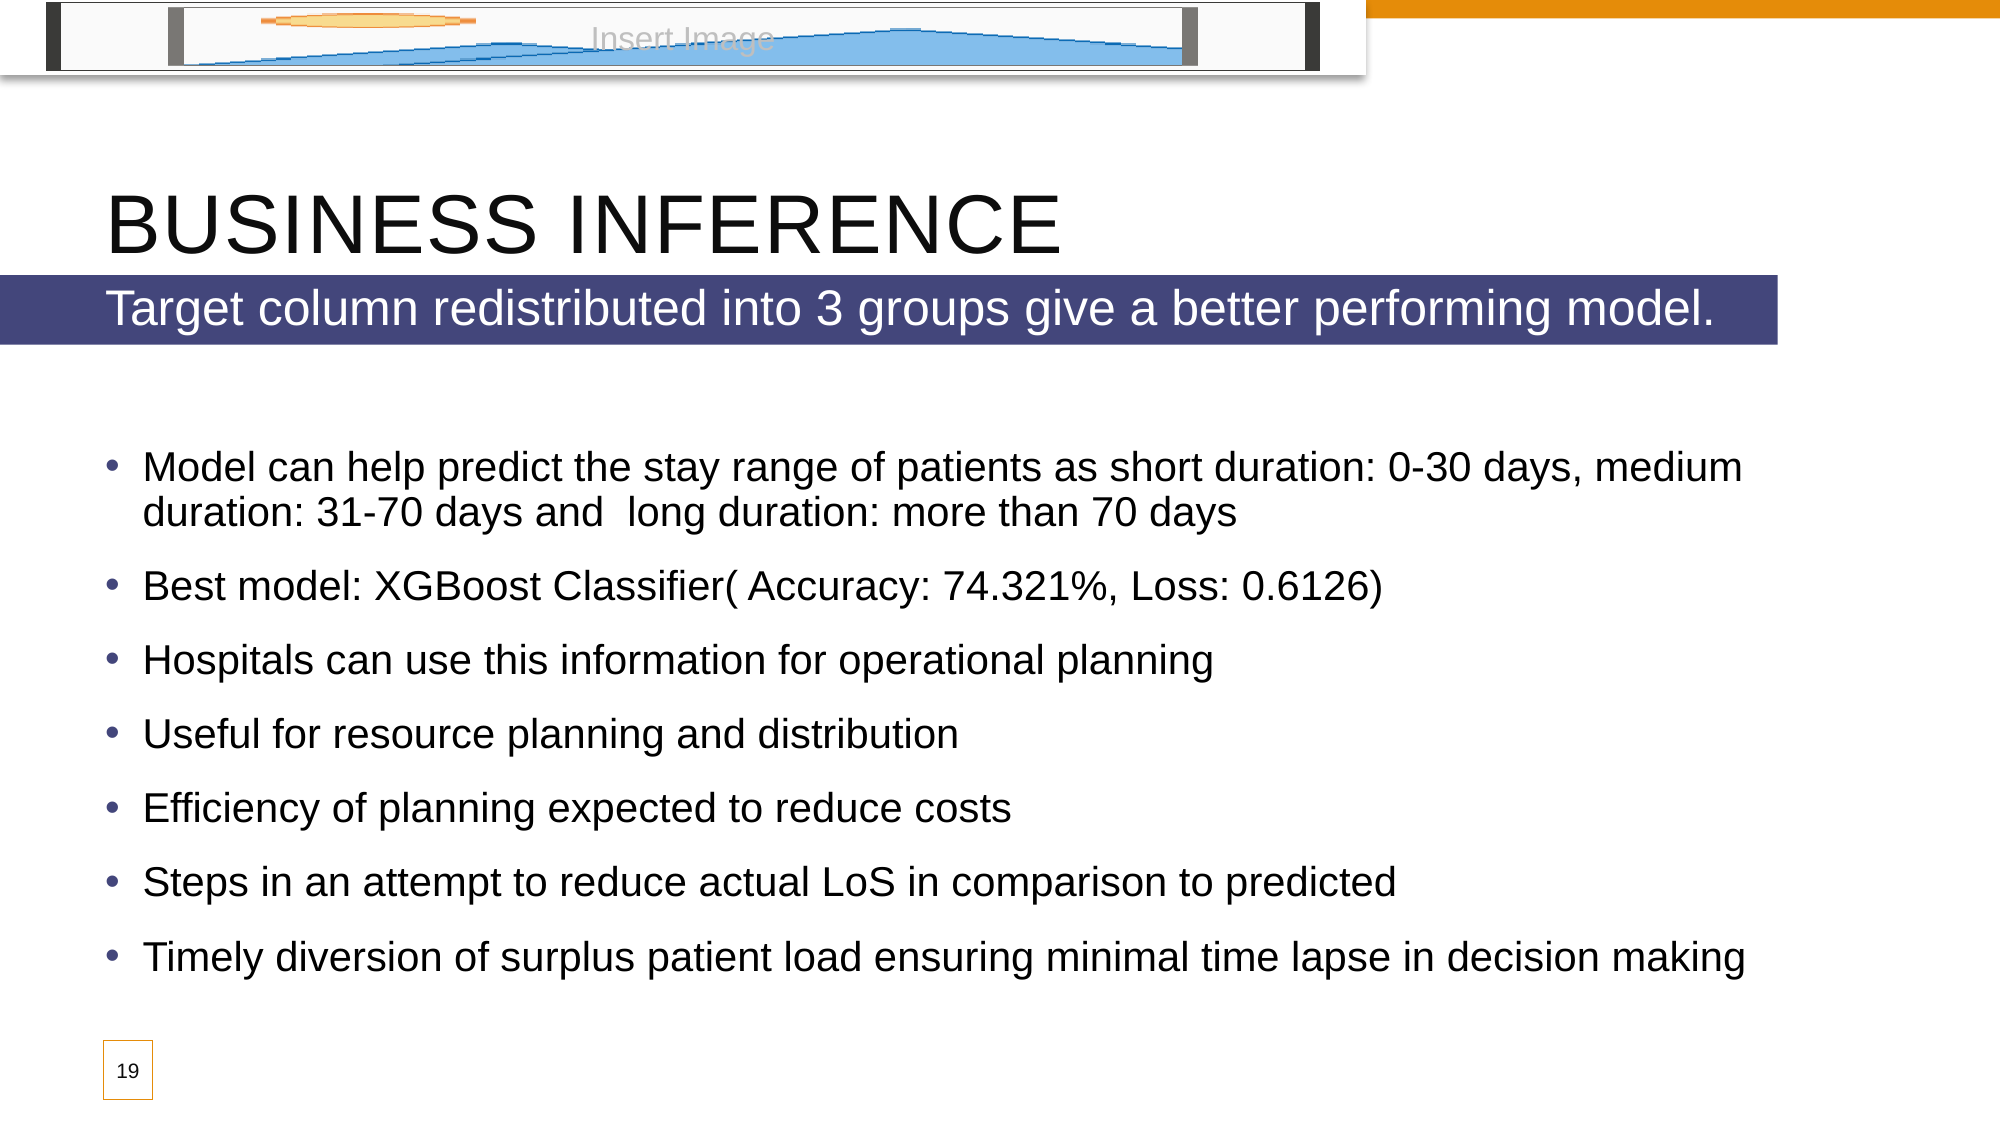

# Business Inference
Target column redistributed into 3 groups give a better performing model.
Model can help predict the stay range of patients as short duration: 0-30 days, medium duration: 31-70 days and  long duration: more than 70 days
Best model: XGBoost Classifier( Accuracy: 74.321%, Loss: 0.6126)
Hospitals can use this information for operational planning
Useful for resource planning and distribution
Efficiency of planning expected to reduce costs
Steps in an attempt to reduce actual LoS in comparison to predicted
Timely diversion of surplus patient load ensuring minimal time lapse in decision making

19